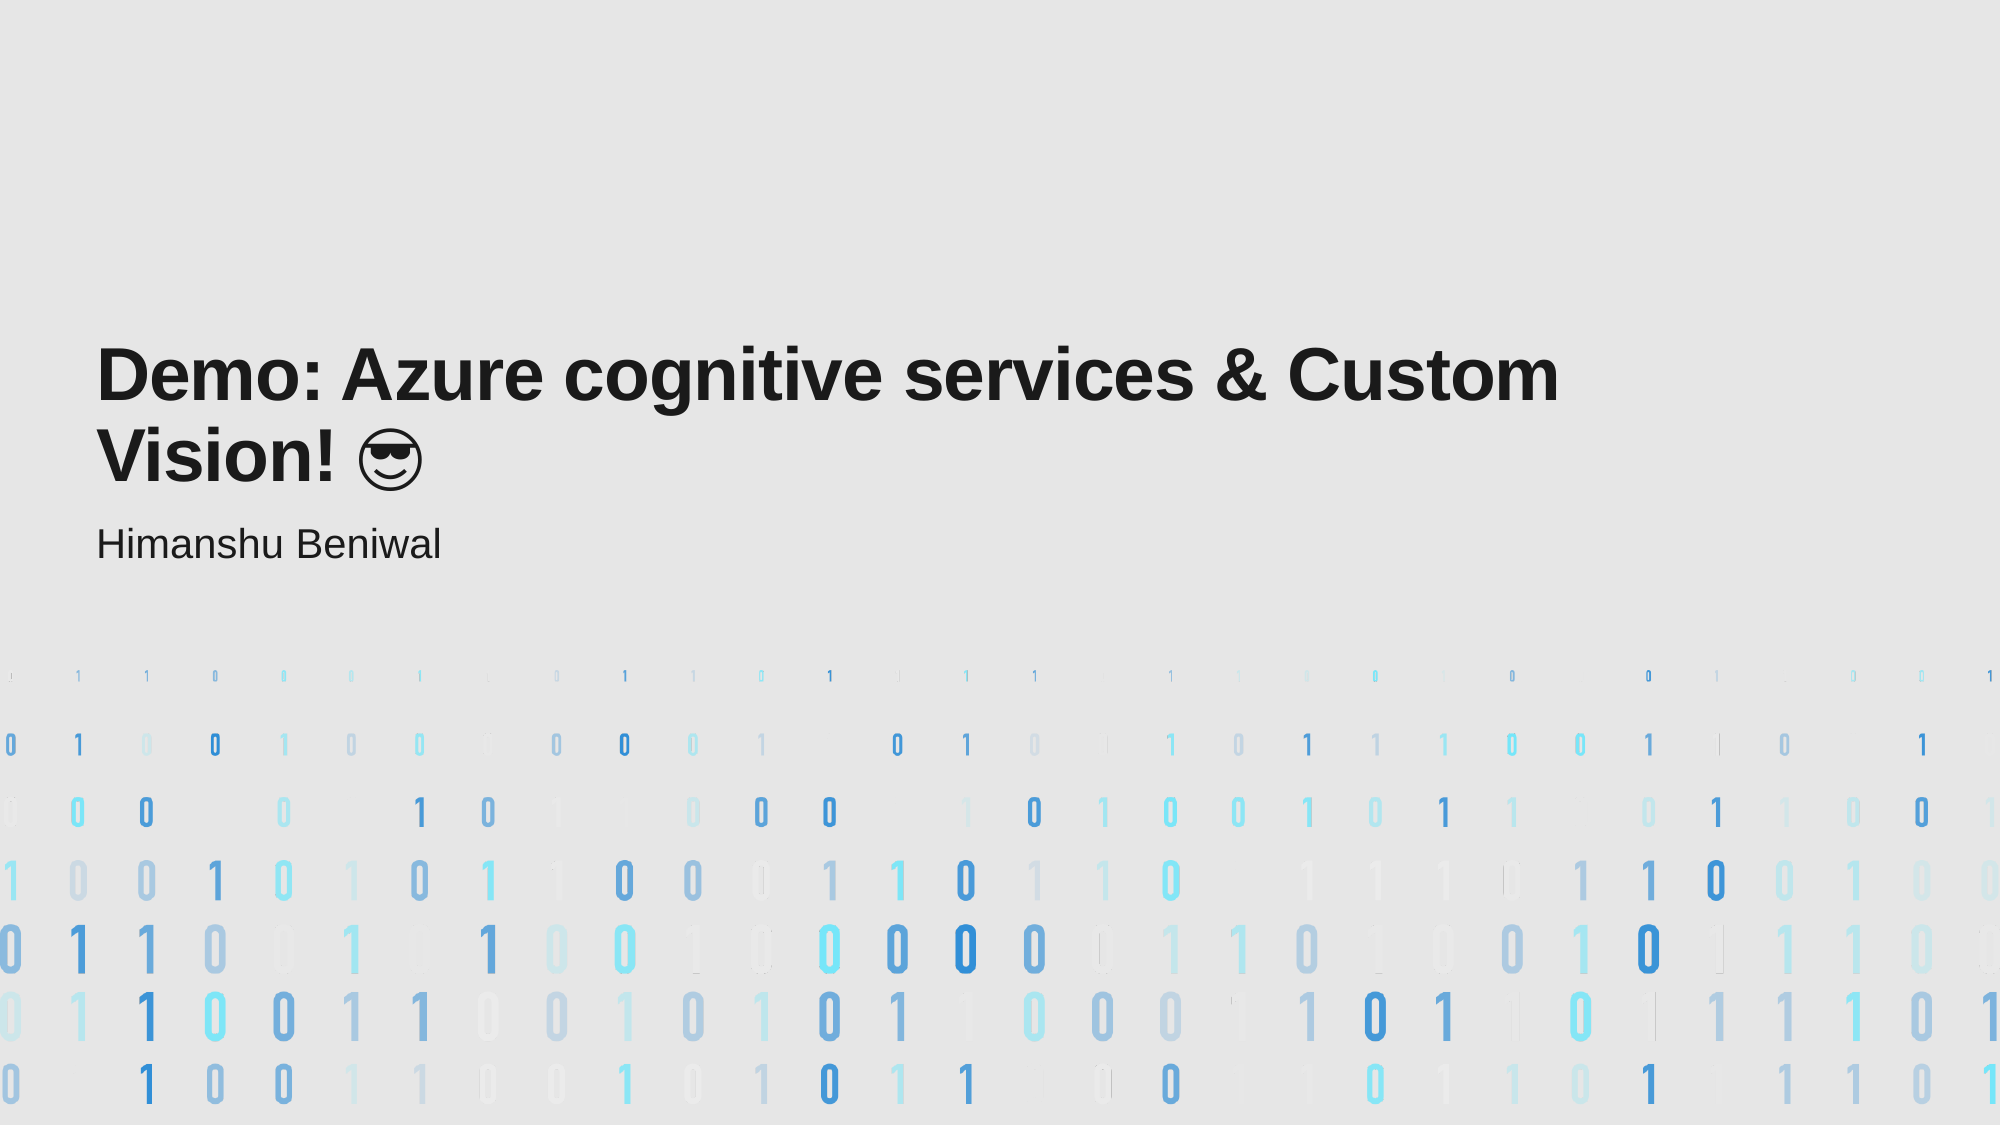

# Demo: Azure cognitive services & Custom Vision! 😎
Himanshu Beniwal